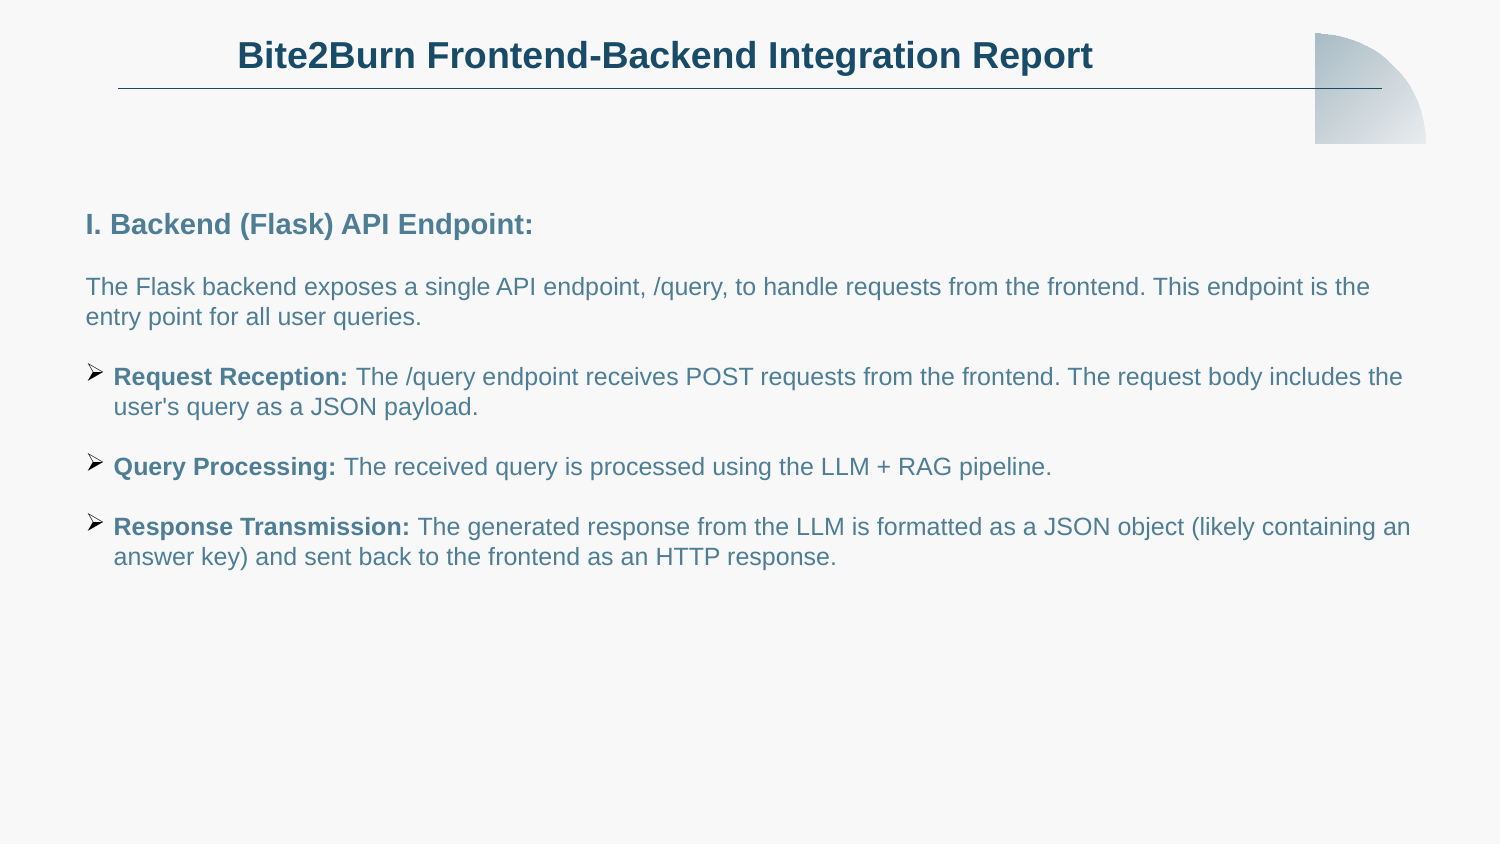

Bite2Burn Frontend-Backend Integration Report
I. Backend (Flask) API Endpoint:

The Flask backend exposes a single API endpoint, /query, to handle requests from the frontend. This endpoint is the entry point for all user queries.

Request Reception: The /query endpoint receives POST requests from the frontend. The request body includes the user's query as a JSON payload.

Query Processing: The received query is processed using the LLM + RAG pipeline.

Response Transmission: The generated response from the LLM is formatted as a JSON object (likely containing an answer key) and sent back to the frontend as an HTTP response.